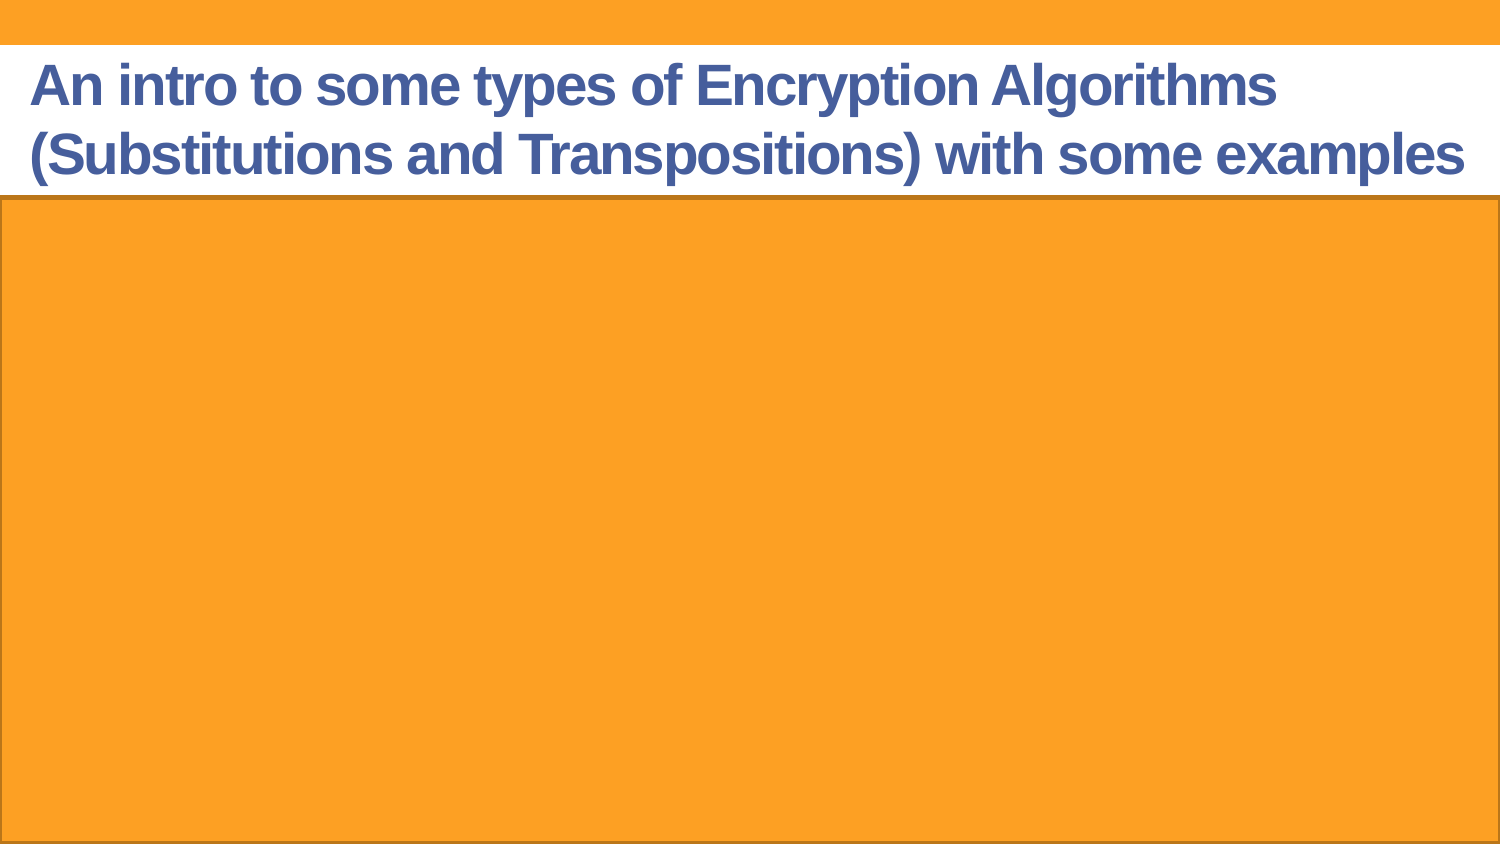

# An intro to some types of Encryption Algorithms (Substitutions and Transpositions) with some examples